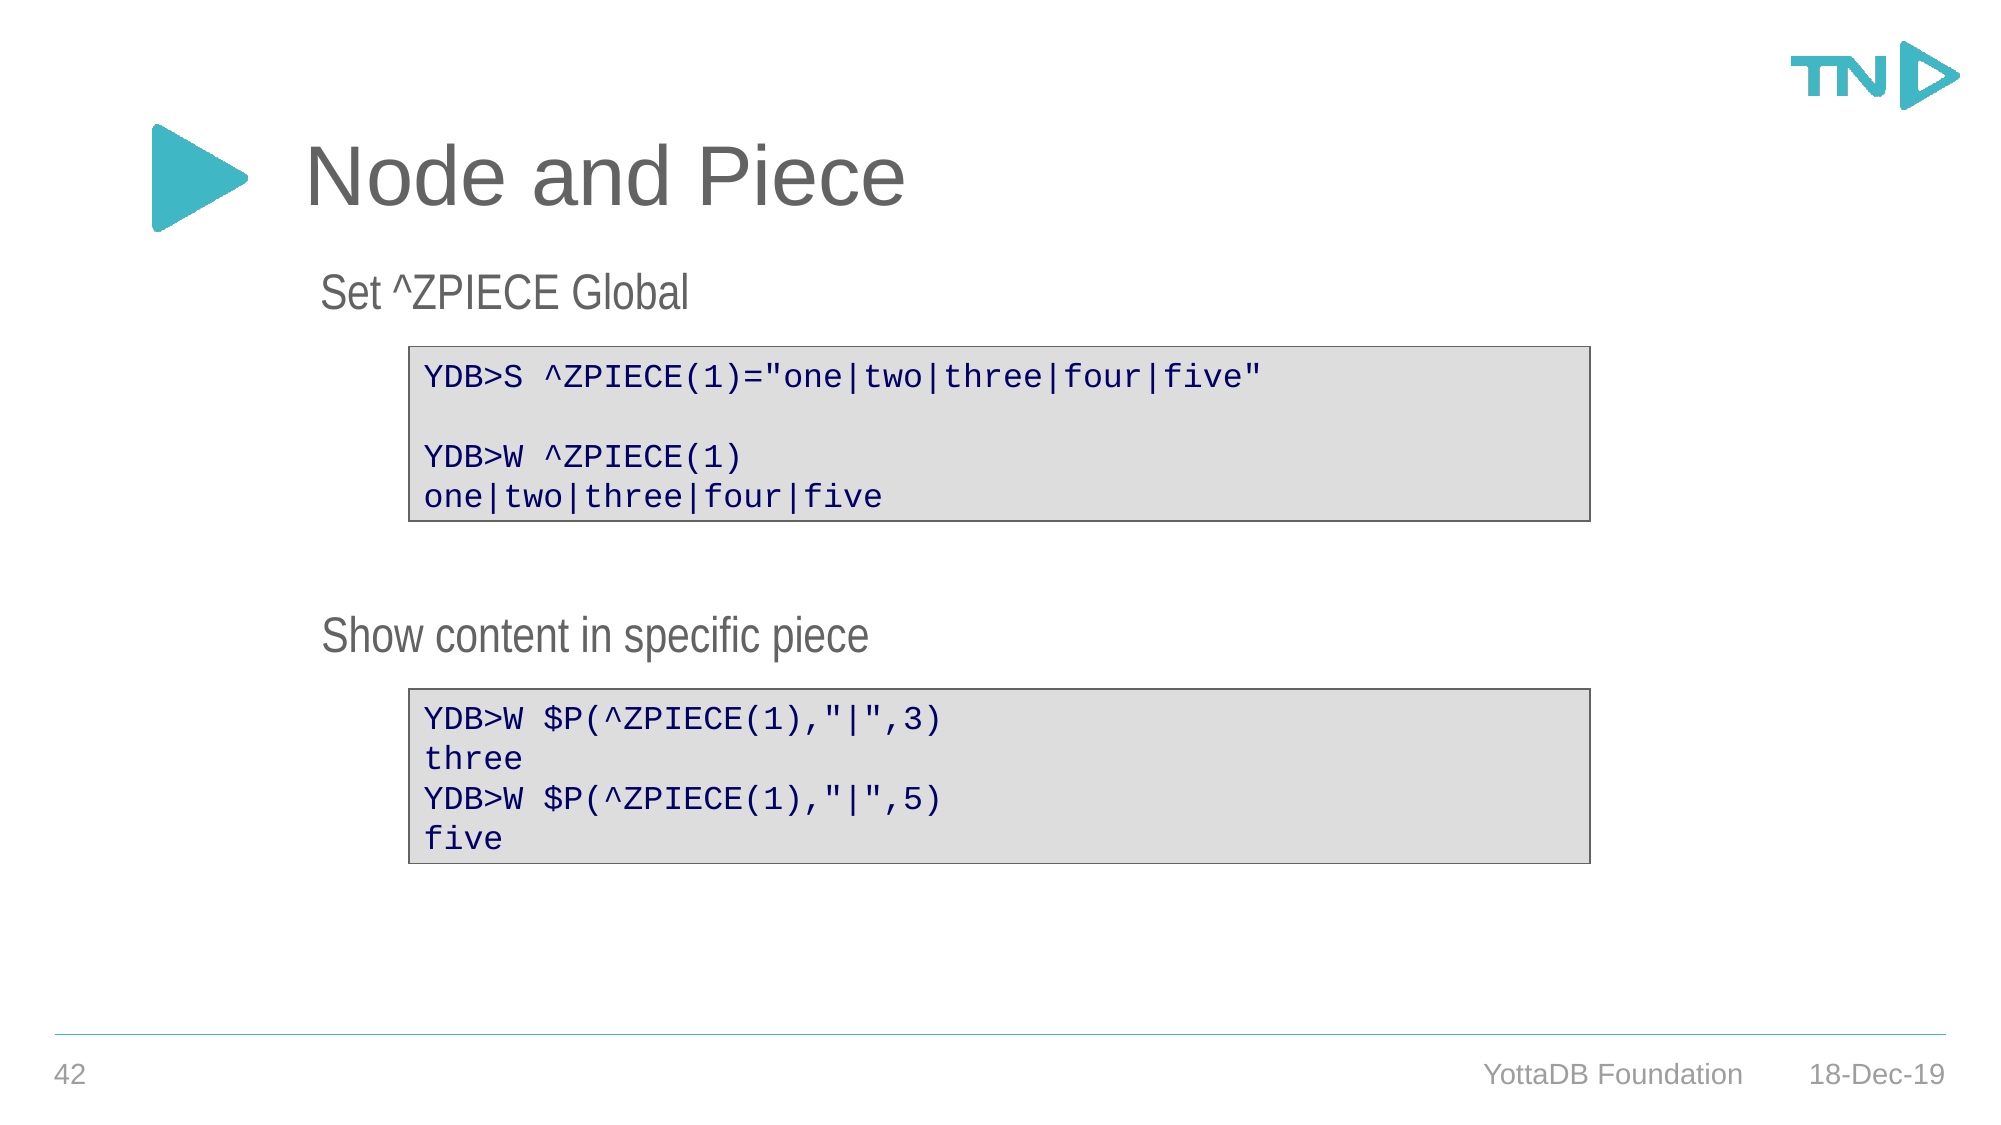

# Node and Piece
Set ^ZPIECE Global
YDB>S ^ZPIECE(1)="one|two|three|four|five"

YDB>W ^ZPIECE(1)
one|two|three|four|five
Show content in specific piece
YDB>W $P(^ZPIECE(1),"|",3)
three
YDB>W $P(^ZPIECE(1),"|",5)
five
42
YottaDB Foundation
18-Dec-19